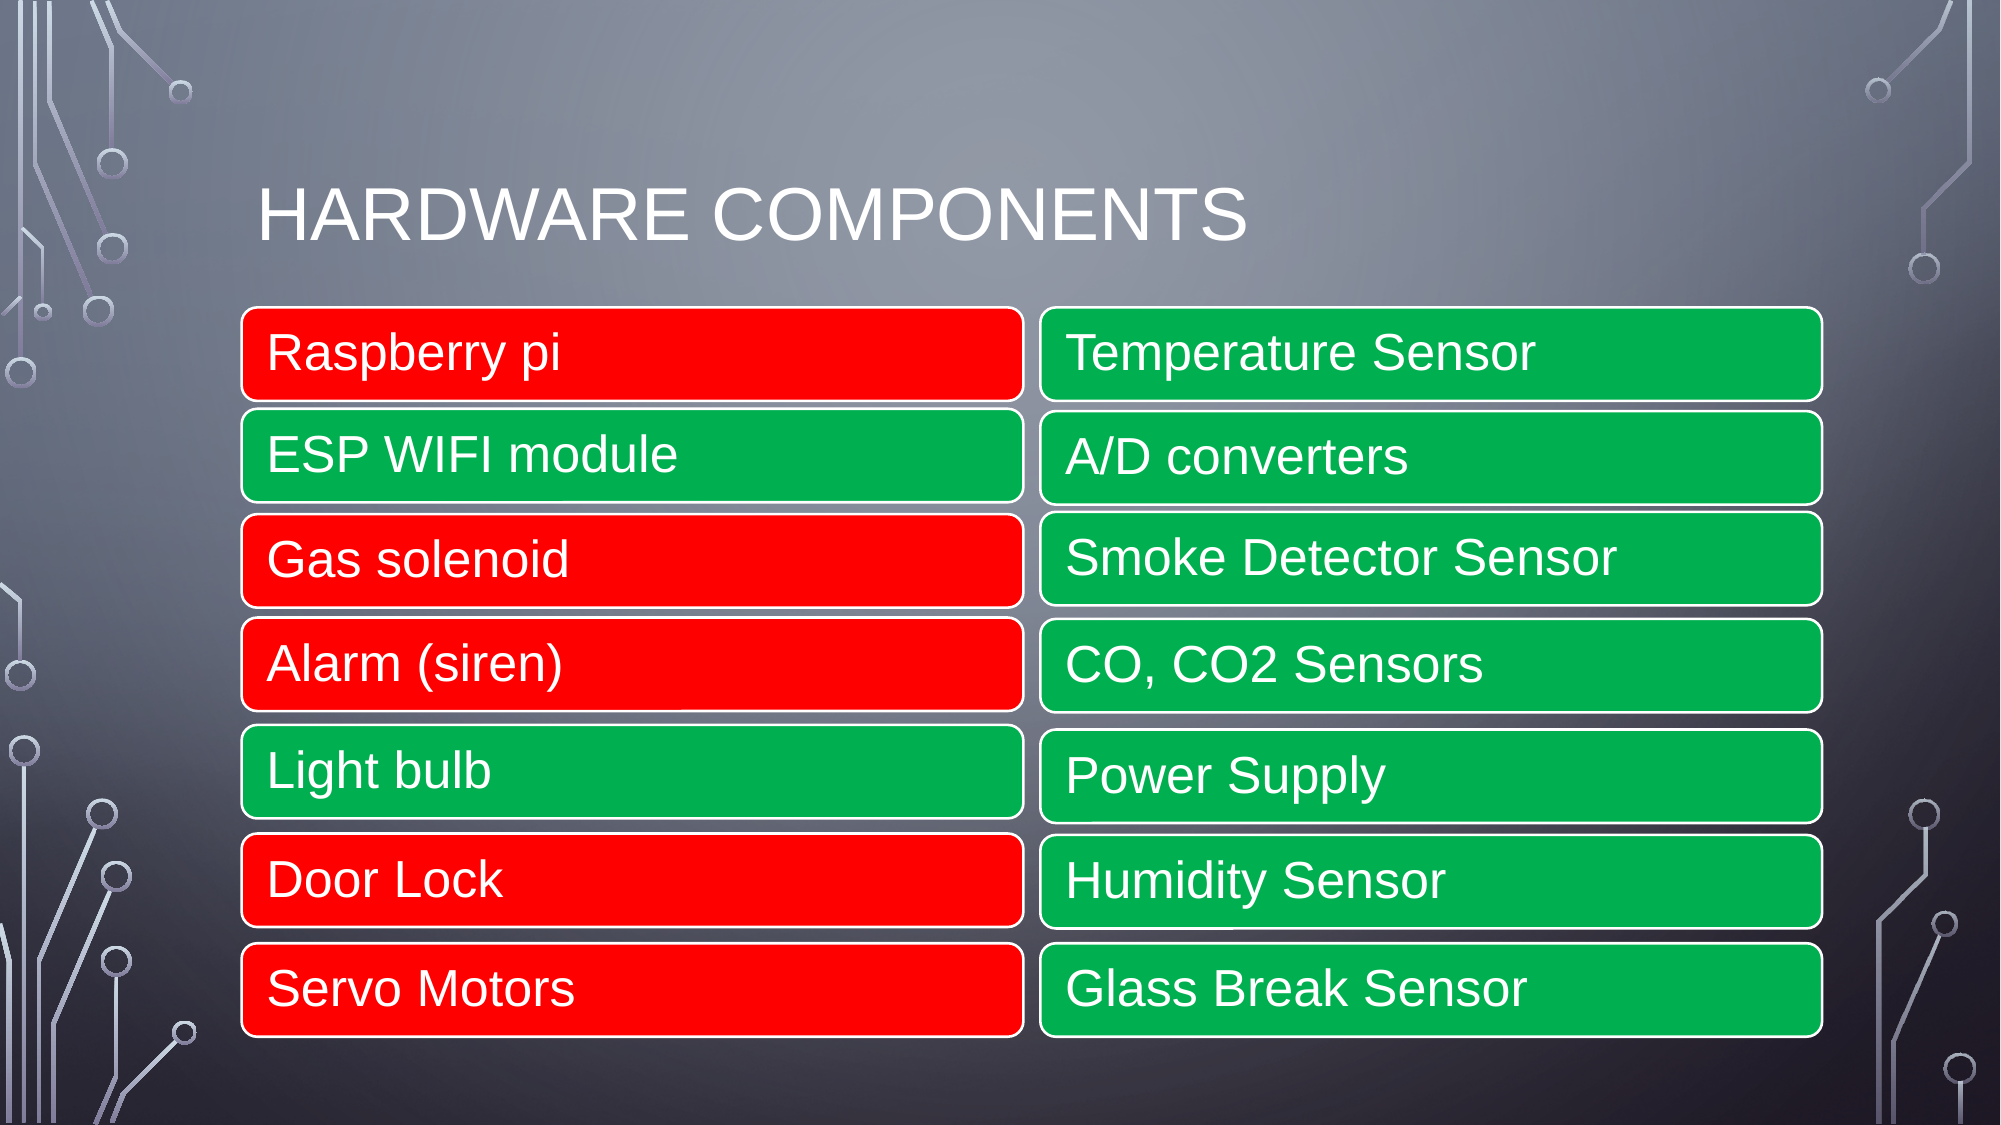

# Hardware components
Temperature Sensor
A/D converters
Smoke Detector Sensor
CO, CO2 Sensors
Power Supply
Humidity Sensor
Glass Break Sensor
Raspberry pi
ESP WIFI module
Gas solenoid
Alarm (siren)
Light bulb
Door Lock
Servo Motors